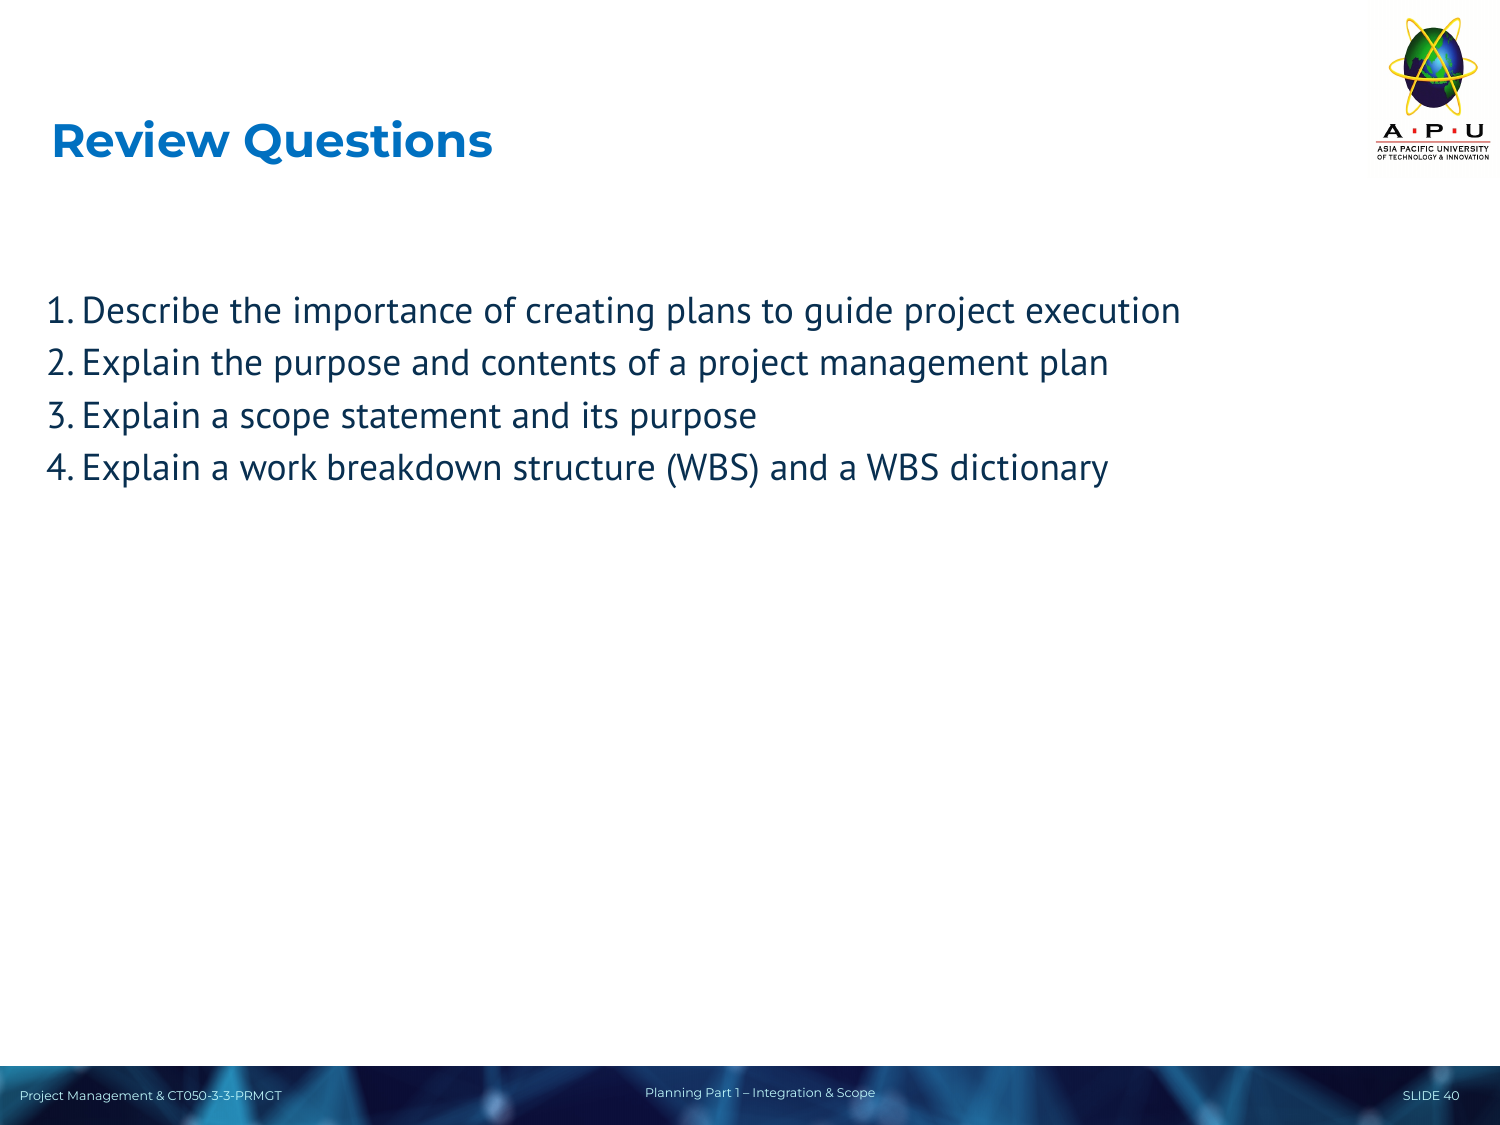

# Review Questions
1. Describe the importance of creating plans to guide project execution
2. Explain the purpose and contents of a project management plan
3. Explain a scope statement and its purpose
4. Explain a work breakdown structure (WBS) and a WBS dictionary